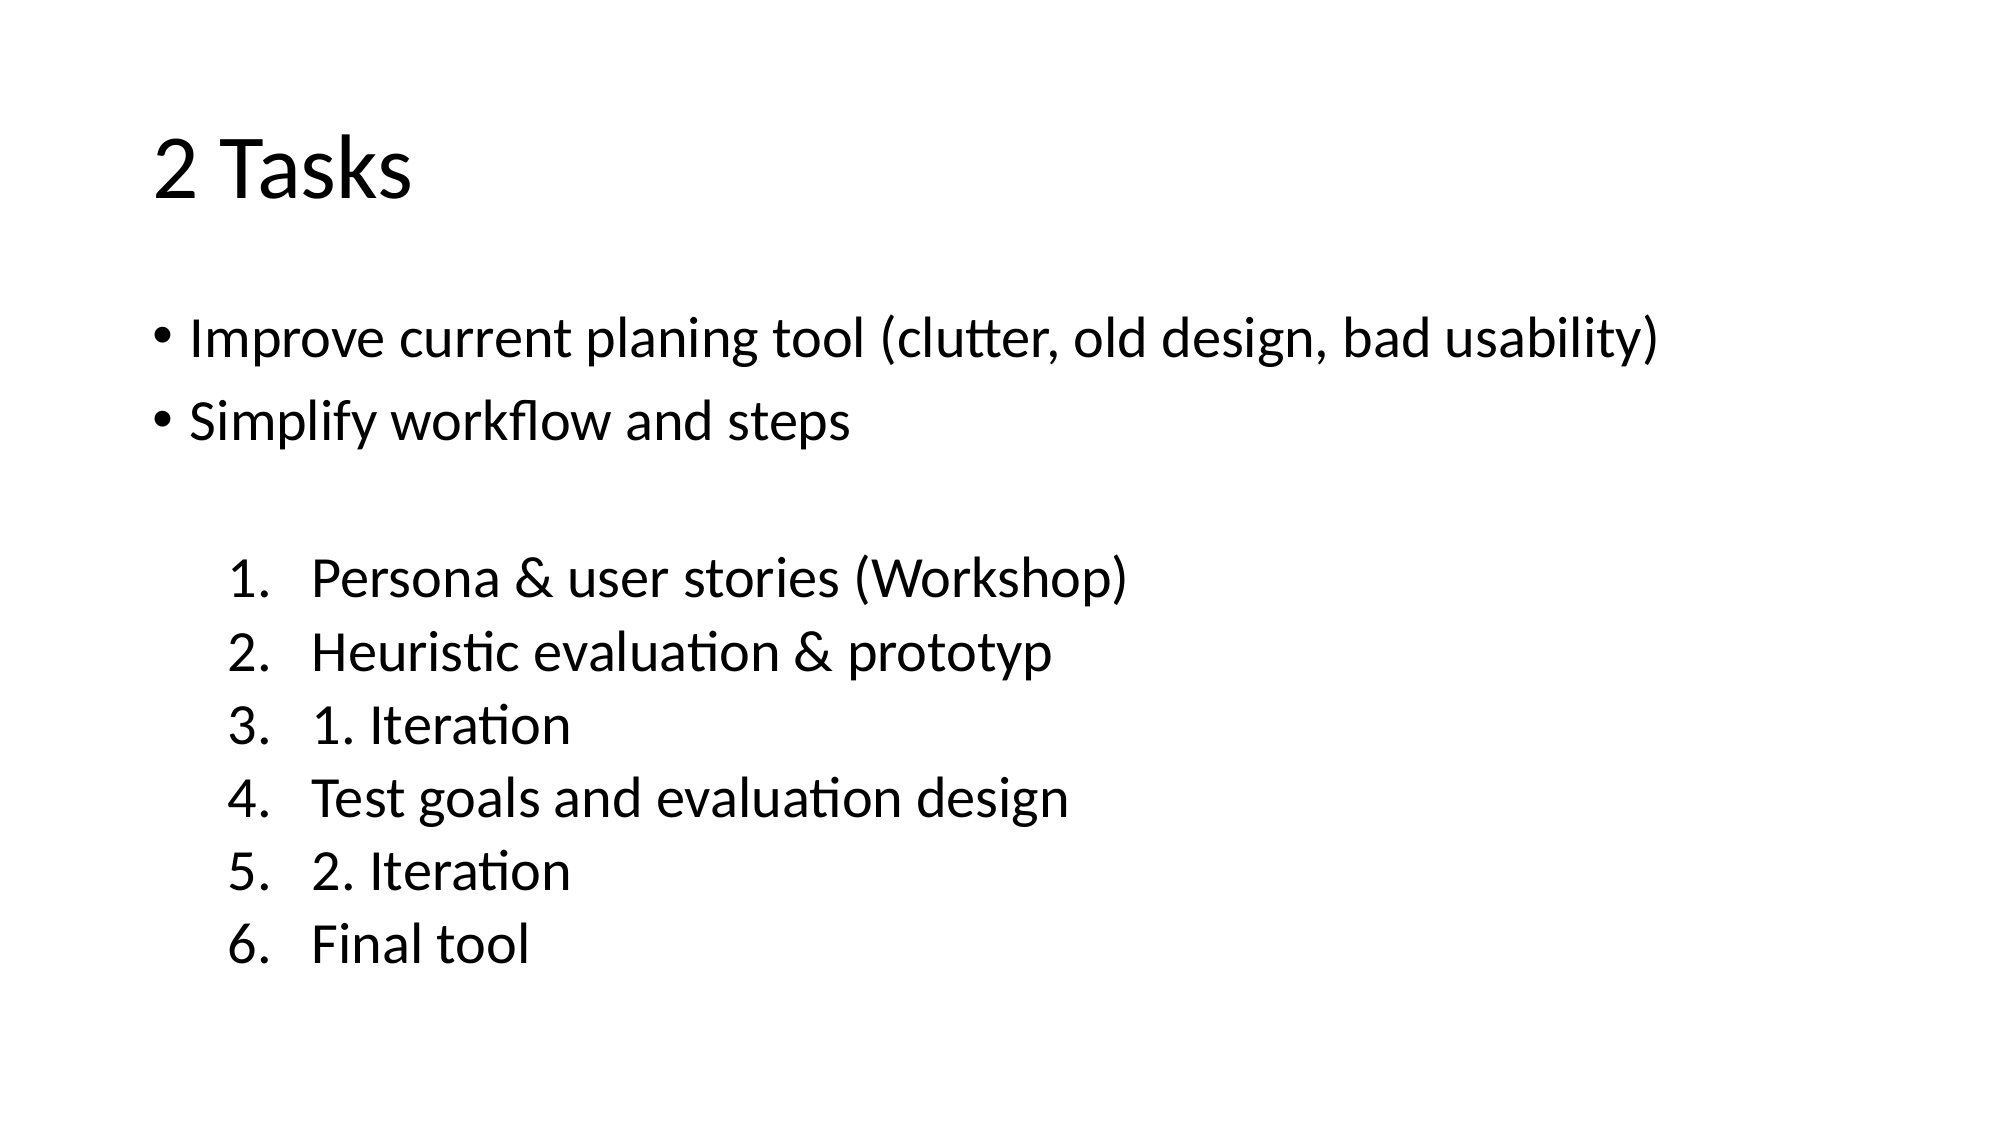

# 2 Tasks
Improve current planing tool (clutter, old design, bad usability)
Simplify workflow and steps

Persona & user stories (Workshop)
Heuristic evaluation & prototyp
1. Iteration
Test goals and evaluation design
2. Iteration
Final tool